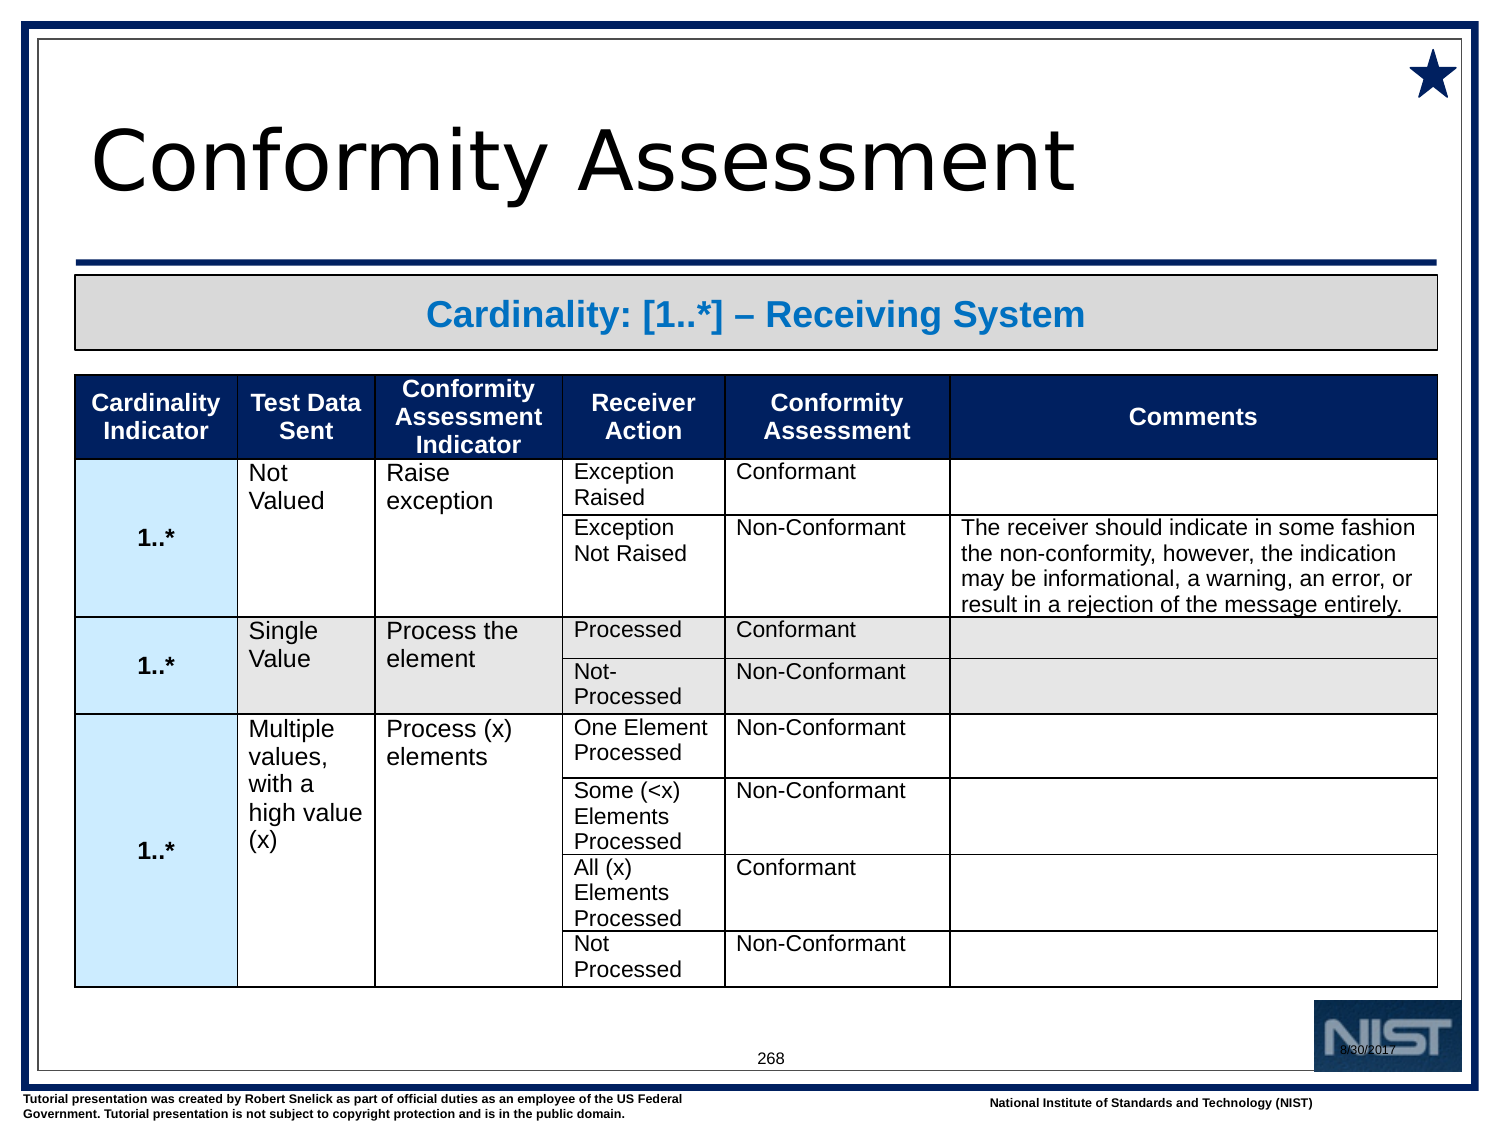

# Conformity Assessment
Cardinality: [1..*] – Receiving System
| Cardinality Indi­cator | Test Data Sent | Conformity Assessment Indicator | Receiver Action | Conformity Assessment | Comments |
| --- | --- | --- | --- | --- | --- |
| 1..\* | Not Valued | Raise exception | Exception Raised | Conformant |  |
|  |  |  | Exception Not Raised | Non-Conformant | The receiver should indicate in some fashion the non-conformity, however, the indication may be informational, a warning, an error, or result in a rejection of the message entirely. |
| 1..\* | Single Value | Process the element | Processed | Conformant |  |
|  |  |  | Not- Processed | Non-Conformant |  |
| 1..\* | Multiple values, with a high value (x) | Process (x) elements | One Element Processed | Non-Conformant |  |
|  |  |  | Some (<x) Elements Processed | Non-Conformant |  |
|  |  |  | All (x) Elements Processed | Conformant |  |
|  |  |  | Not Processed | Non-Conformant |  |
268
8/30/2017